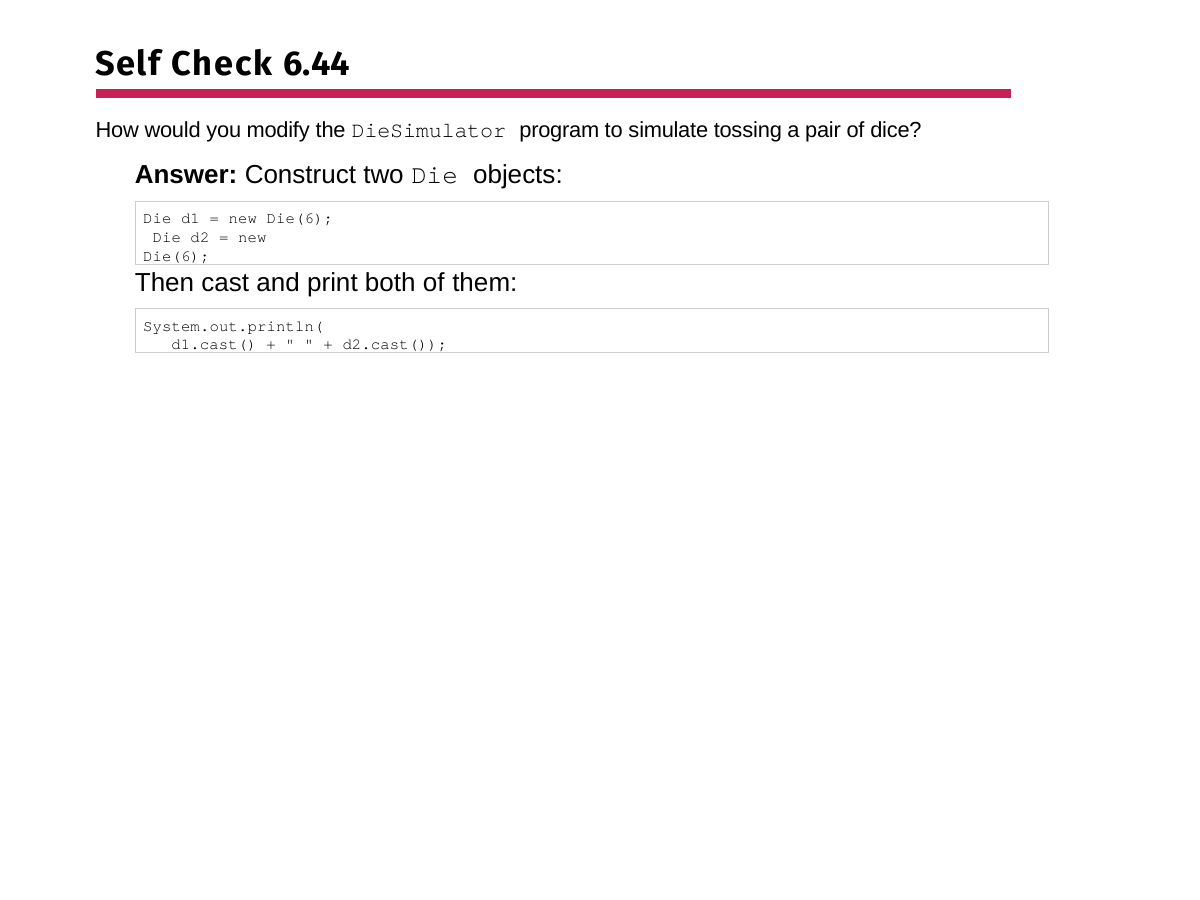

# Self Check 6.44
How would you modify the DieSimulator program to simulate tossing a pair of dice?
Answer: Construct two Die objects:
Die d1 = new Die(6);  Die d2 = new Die(6);
Then cast and print both of them:
System.out.println(
d1.cast() + " " + d2.cast());